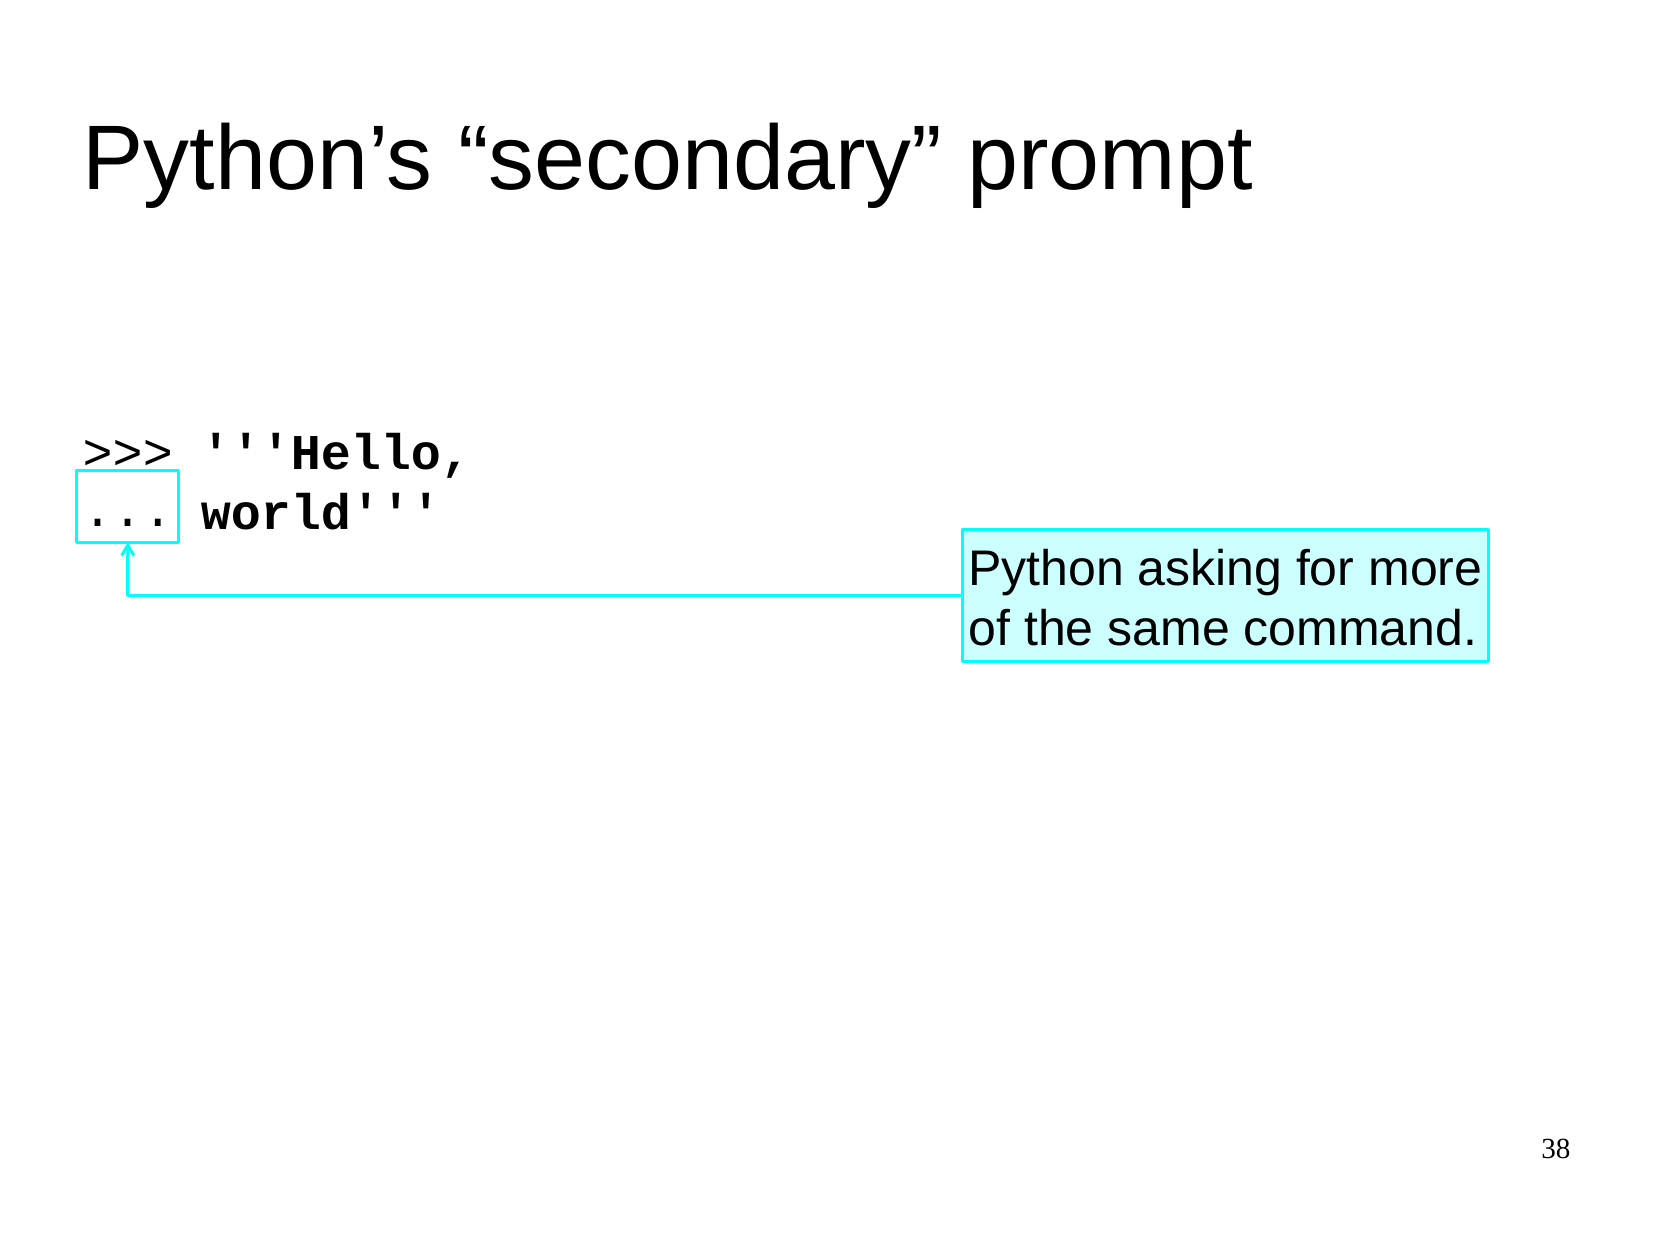

Python’s “secondary” prompt
>>>
'''Hello,
world'''
...
Python asking for more
of the same command.
38